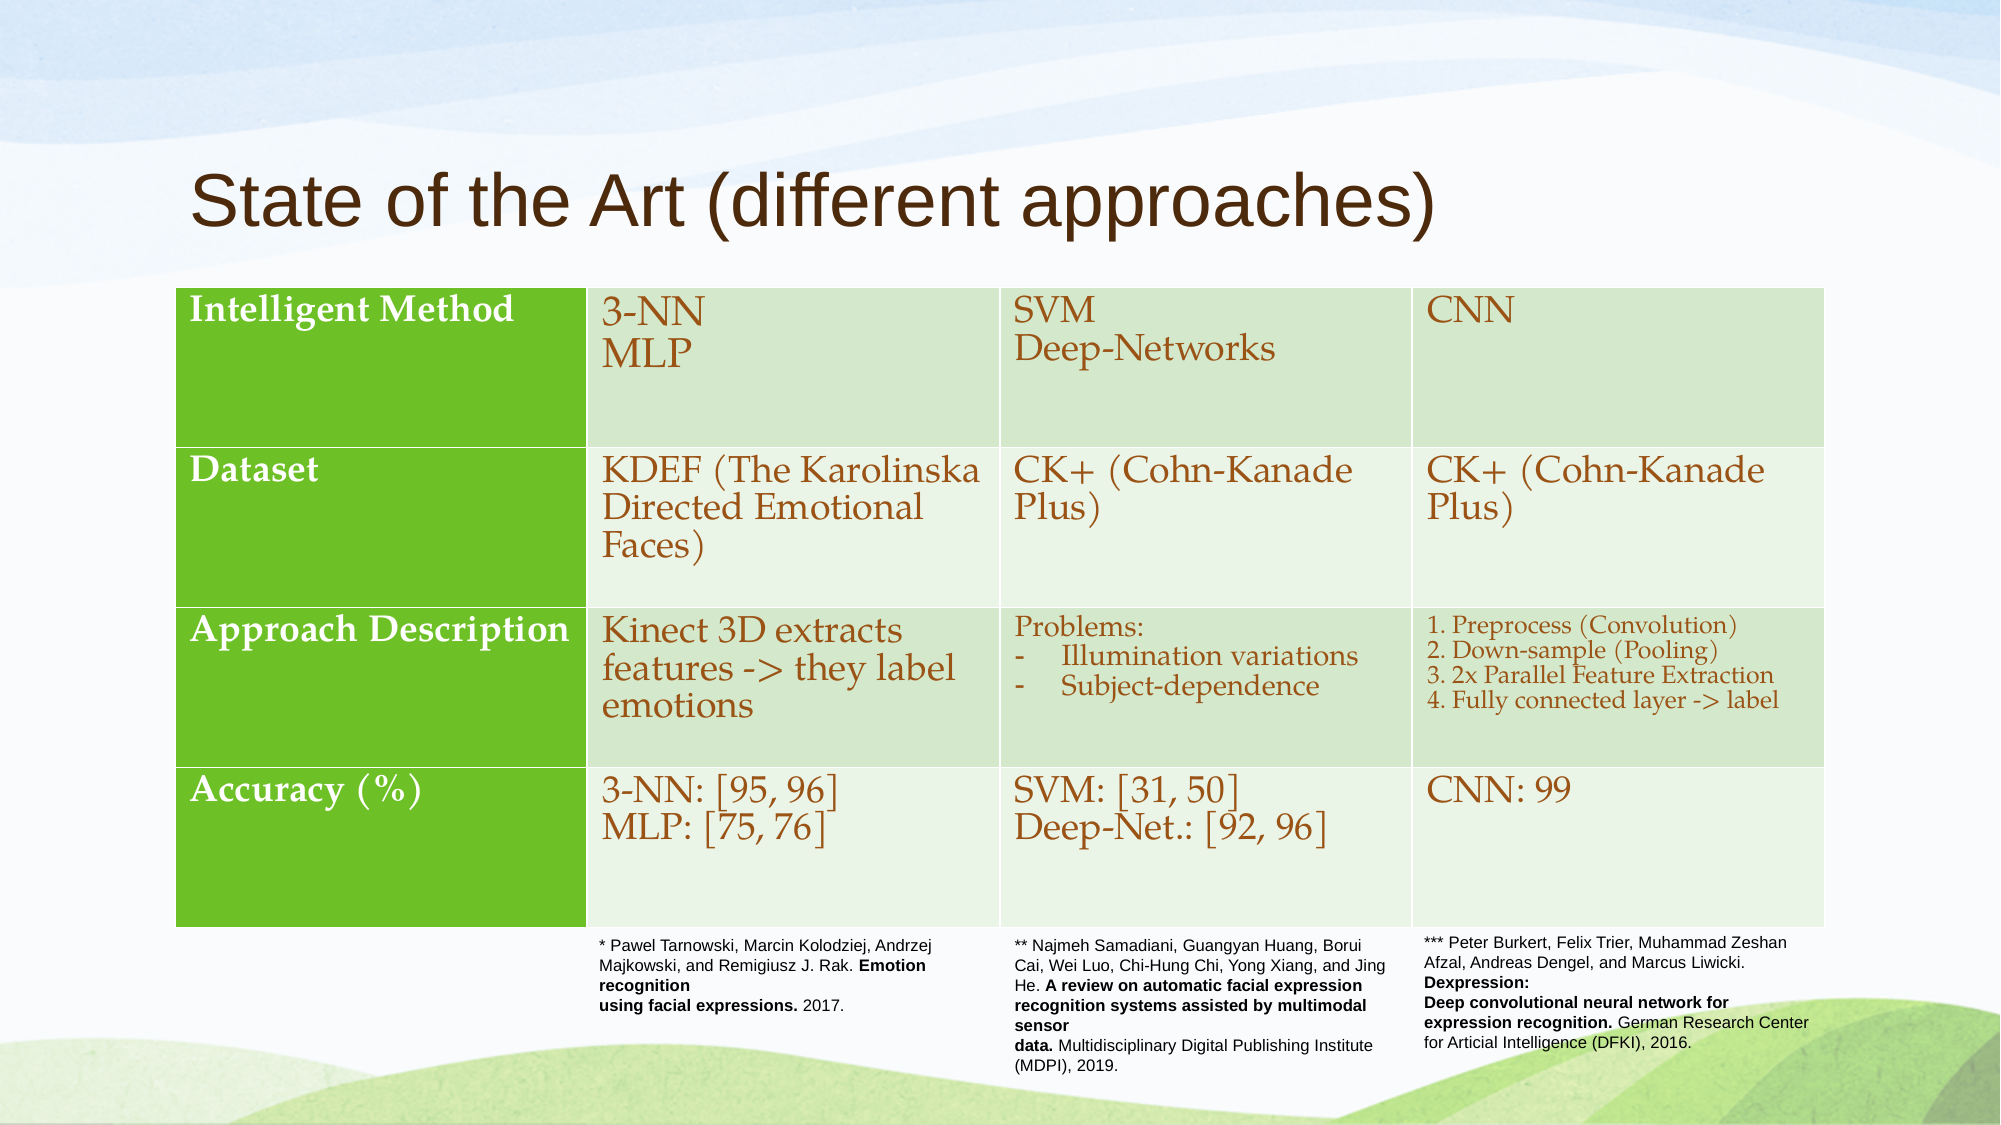

# State of the Art (different approaches)
| Intelligent Method | 3-NN MLP | SVM Deep-Networks | CNN |
| --- | --- | --- | --- |
| Dataset | KDEF (The Karolinska Directed Emotional Faces) | CK+ (Cohn-Kanade Plus) | CK+ (Cohn-Kanade Plus) |
| Approach Description | Kinect 3D extracts features -> they label emotions | Problems: Illumination variations Subject-dependence | 1. Preprocess (Convolution) 2. Down-sample (Pooling) 3. 2x Parallel Feature Extraction 4. Fully connected layer -> label |
| Accuracy (%) | 3-NN: [95, 96] MLP: [75, 76] | SVM: [31, 50] Deep-Net.: [92, 96] | CNN: 99 |
*** Peter Burkert, Felix Trier, Muhammad Zeshan Afzal, Andreas Dengel, and Marcus Liwicki. Dexpression:
Deep convolutional neural network for expression recognition. German Research Center
for Articial Intelligence (DFKI), 2016.
* Pawel Tarnowski, Marcin Kolodziej, Andrzej Majkowski, and Remigiusz J. Rak. Emotion recognition
using facial expressions. 2017.
** Najmeh Samadiani, Guangyan Huang, Borui Cai, Wei Luo, Chi-Hung Chi, Yong Xiang, and Jing
He. A review on automatic facial expression recognition systems assisted by multimodal sensor
data. Multidisciplinary Digital Publishing Institute (MDPI), 2019.